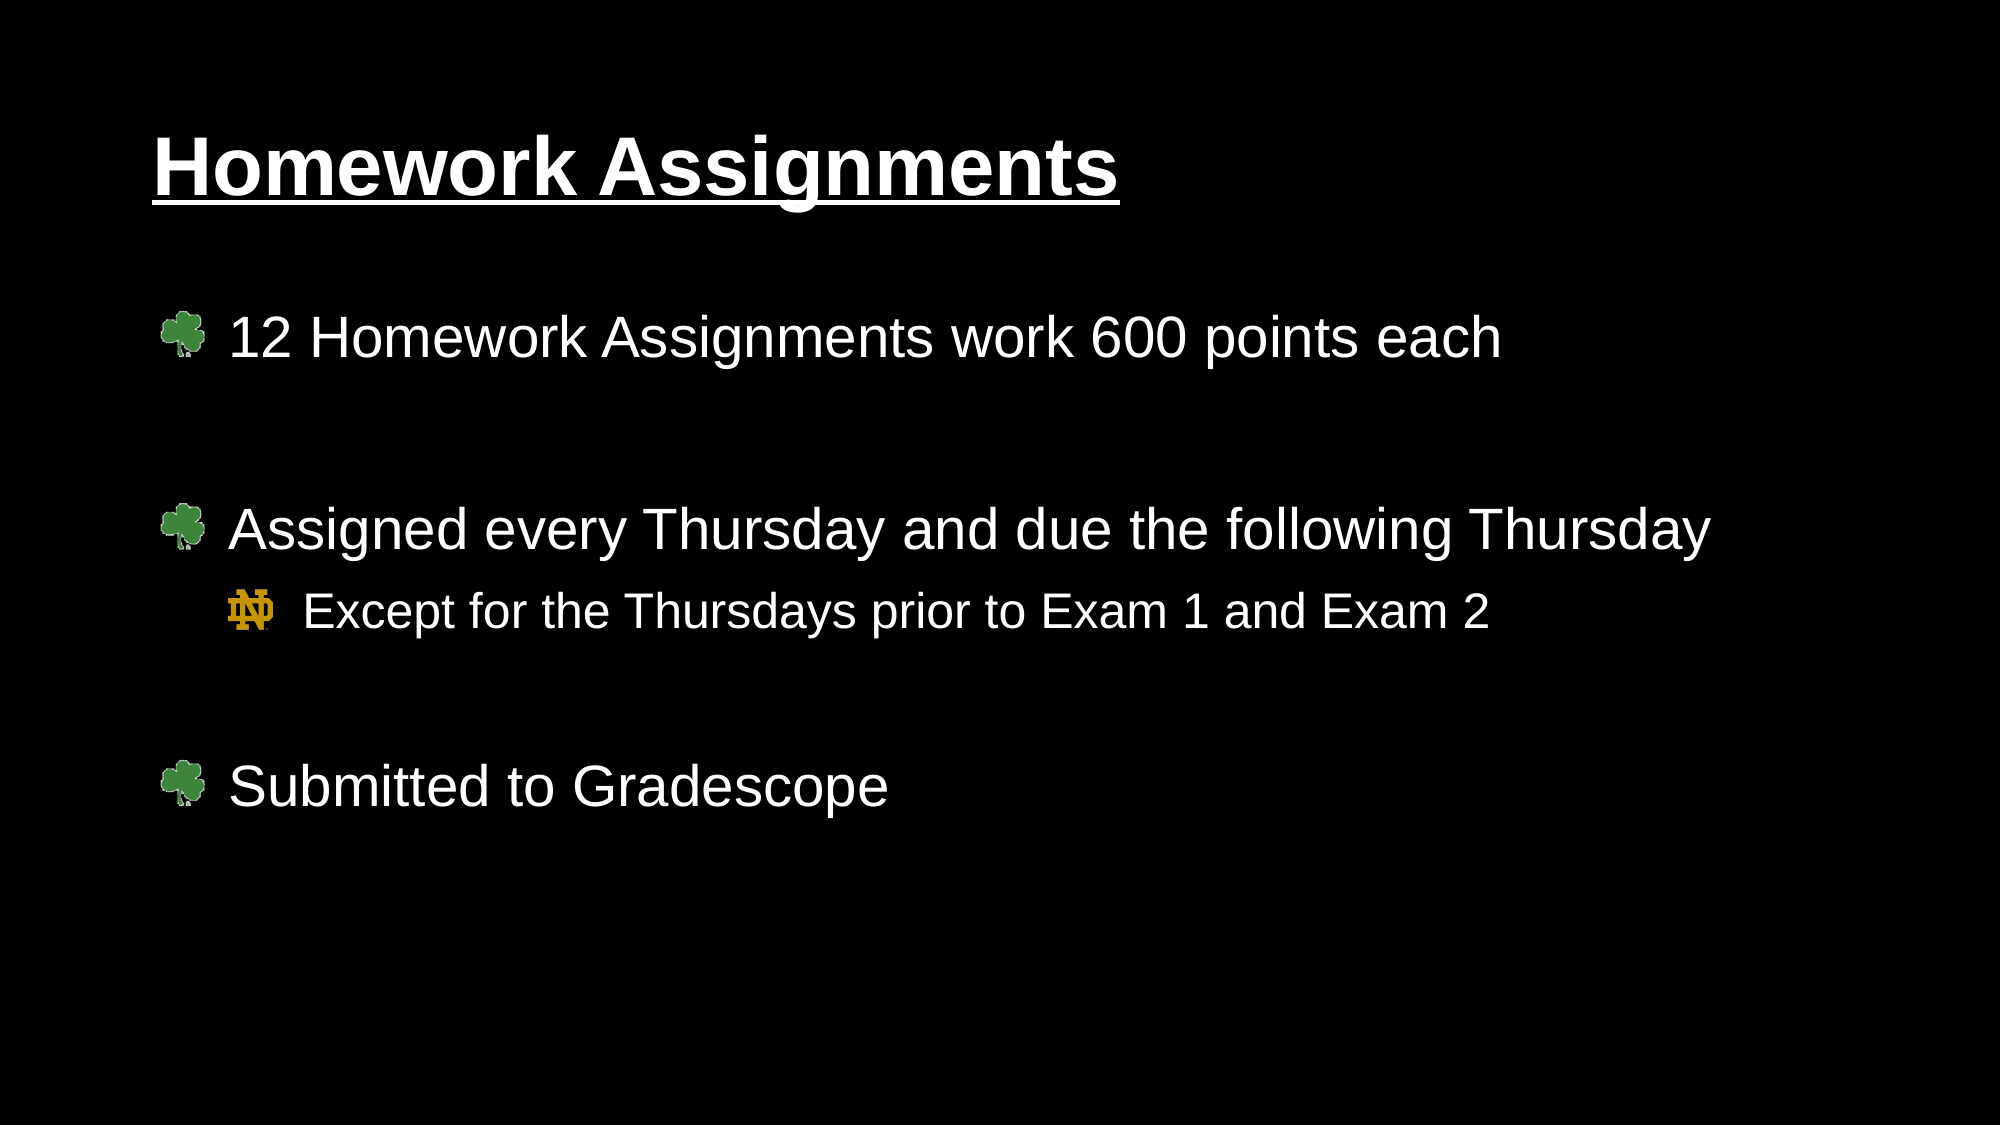

# Homework Assignments
12 Homework Assignments work 600 points each

Assigned every Thursday and due the following Thursday
Except for the Thursdays prior to Exam 1 and Exam 2

Submitted to Gradescope